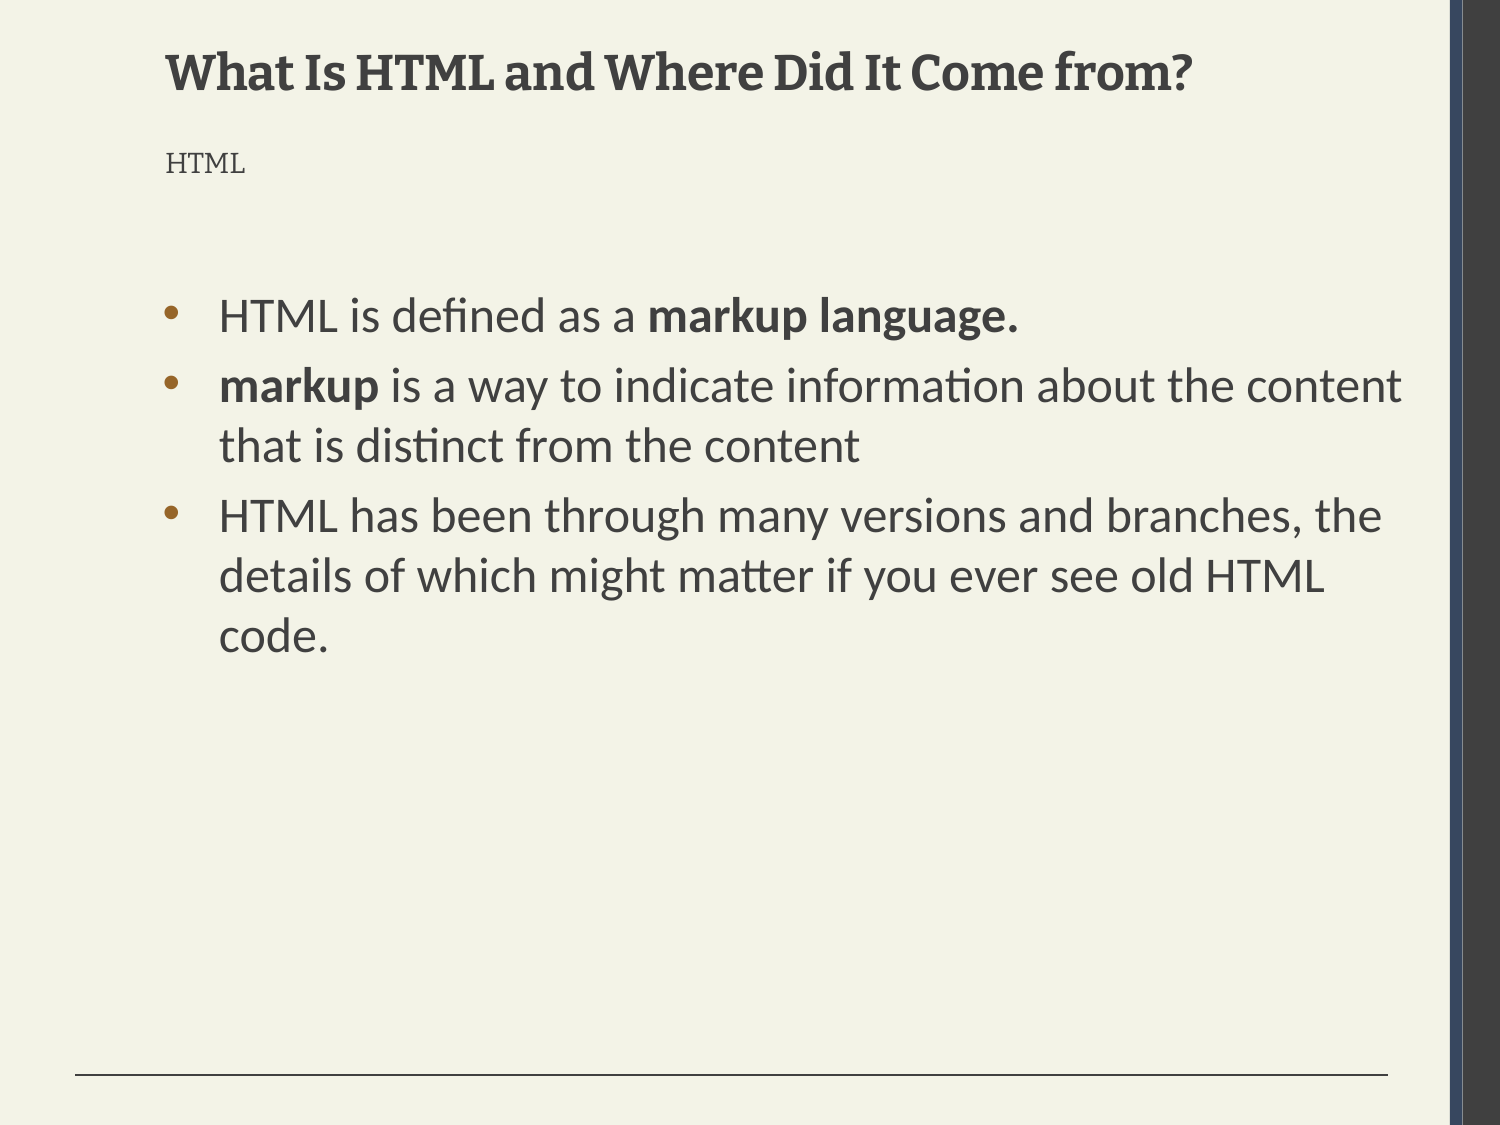

# What Is HTML and Where Did It Come from?
HTML
HTML is defined as a markup language.
markup is a way to indicate information about the content that is distinct from the content
HTML has been through many versions and branches, the details of which might matter if you ever see old HTML code.